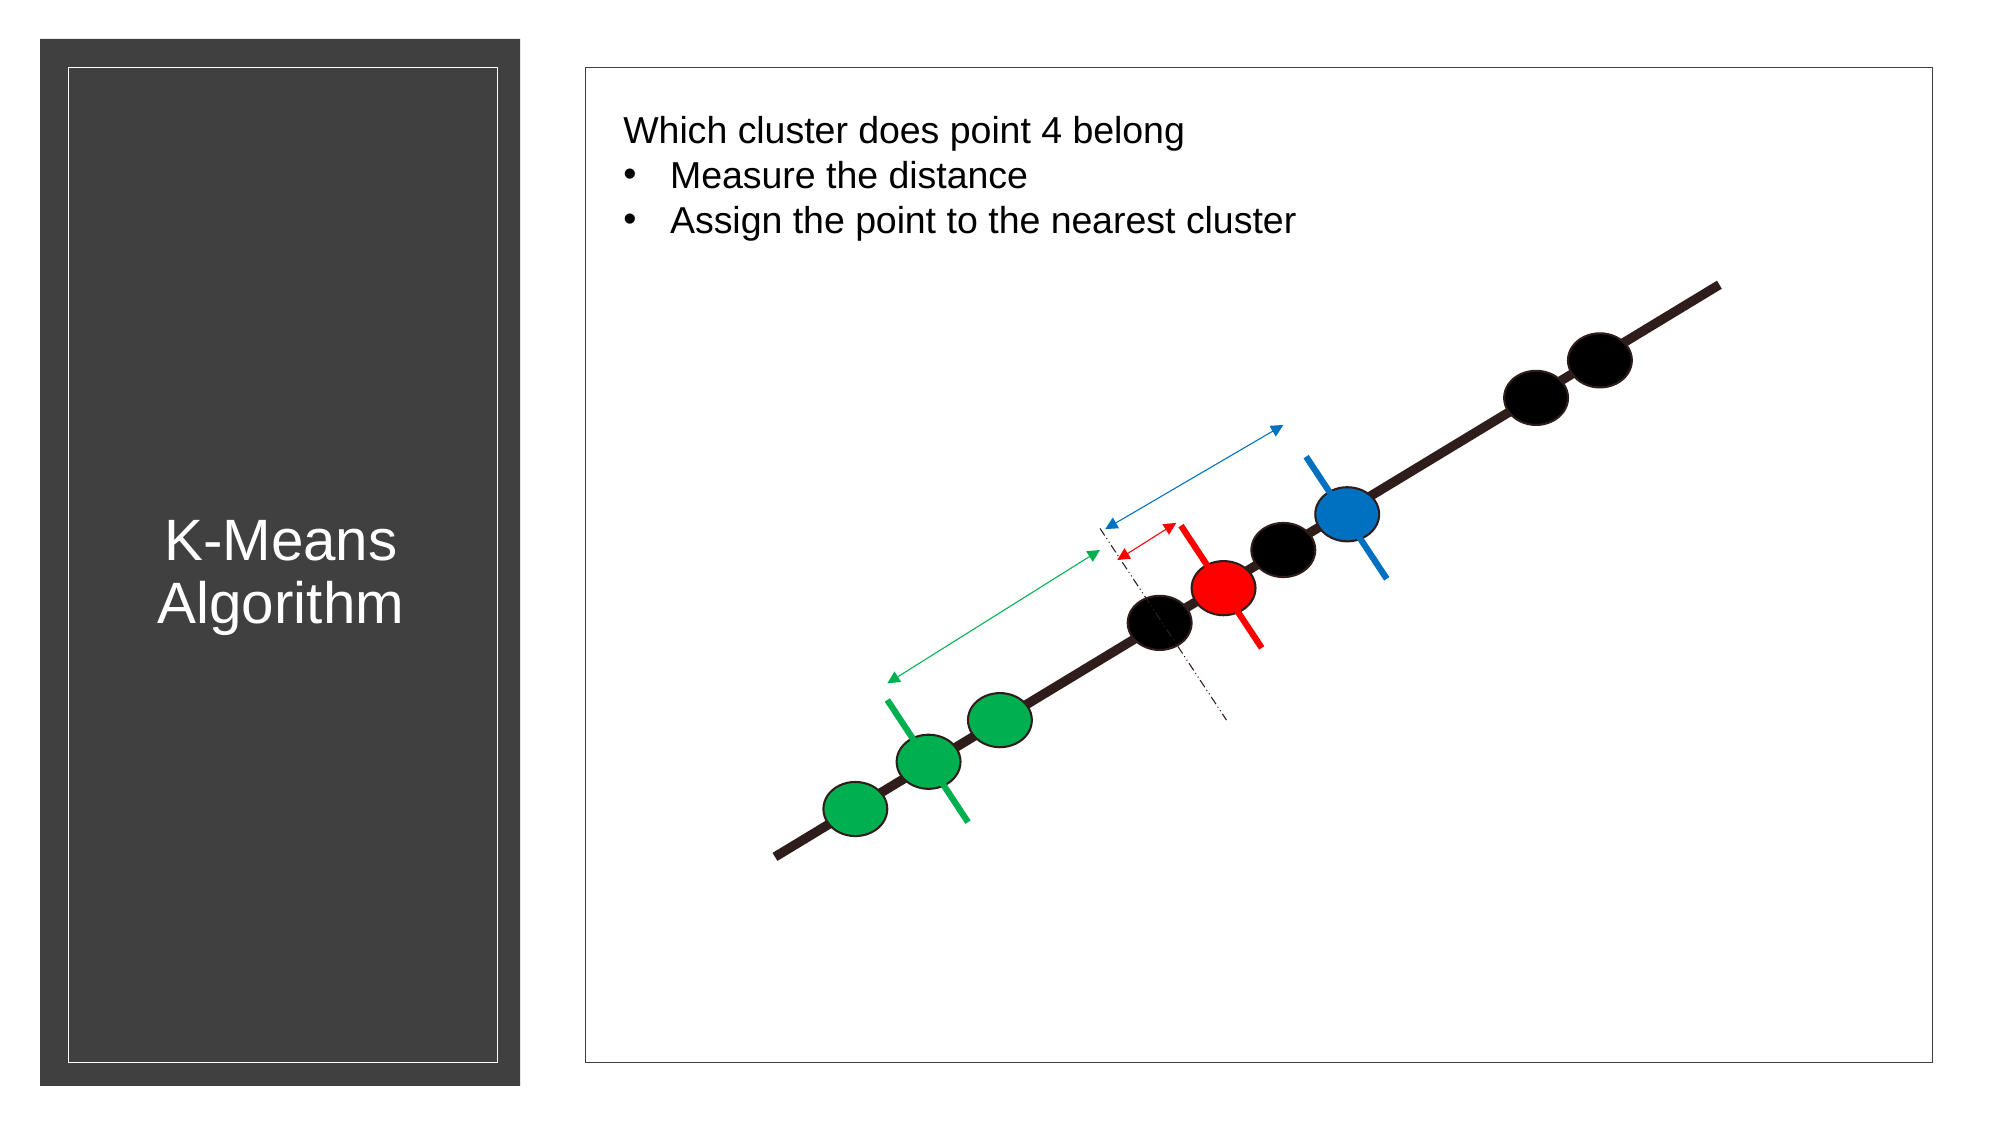

Which cluster does point 4 belong
Measure the distance
Assign the point to the nearest cluster

# K-Means Algorithm